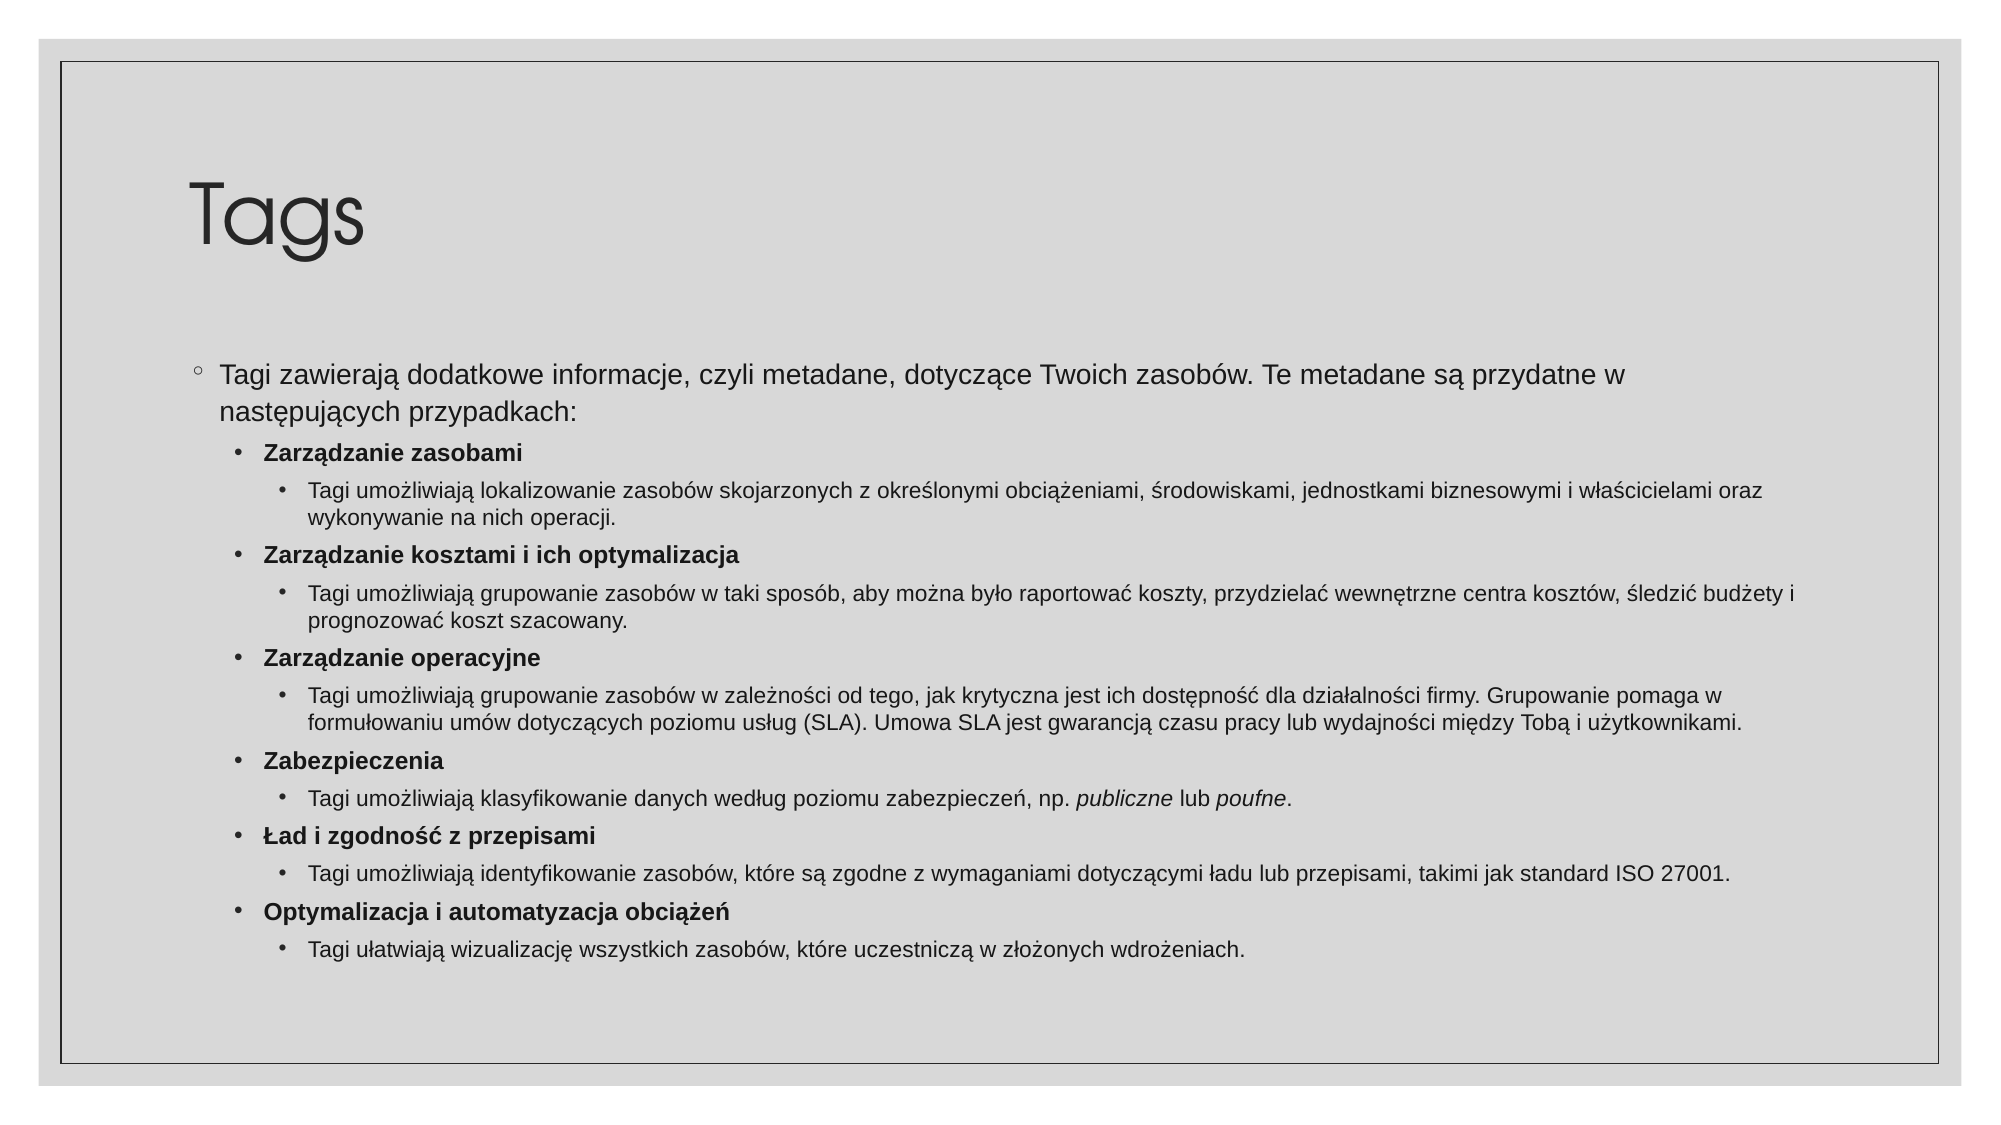

# Tags
Tagi zawierają dodatkowe informacje, czyli metadane, dotyczące Twoich zasobów. Te metadane są przydatne w następujących przypadkach:
Zarządzanie zasobami
Tagi umożliwiają lokalizowanie zasobów skojarzonych z określonymi obciążeniami, środowiskami, jednostkami biznesowymi i właścicielami oraz wykonywanie na nich operacji.
Zarządzanie kosztami i ich optymalizacja
Tagi umożliwiają grupowanie zasobów w taki sposób, aby można było raportować koszty, przydzielać wewnętrzne centra kosztów, śledzić budżety i prognozować koszt szacowany.
Zarządzanie operacyjne
Tagi umożliwiają grupowanie zasobów w zależności od tego, jak krytyczna jest ich dostępność dla działalności firmy. Grupowanie pomaga w formułowaniu umów dotyczących poziomu usług (SLA). Umowa SLA jest gwarancją czasu pracy lub wydajności między Tobą i użytkownikami.
Zabezpieczenia
Tagi umożliwiają klasyfikowanie danych według poziomu zabezpieczeń, np. publiczne lub poufne.
Ład i zgodność z przepisami
Tagi umożliwiają identyfikowanie zasobów, które są zgodne z wymaganiami dotyczącymi ładu lub przepisami, takimi jak standard ISO 27001.
Optymalizacja i automatyzacja obciążeń
Tagi ułatwiają wizualizację wszystkich zasobów, które uczestniczą w złożonych wdrożeniach.